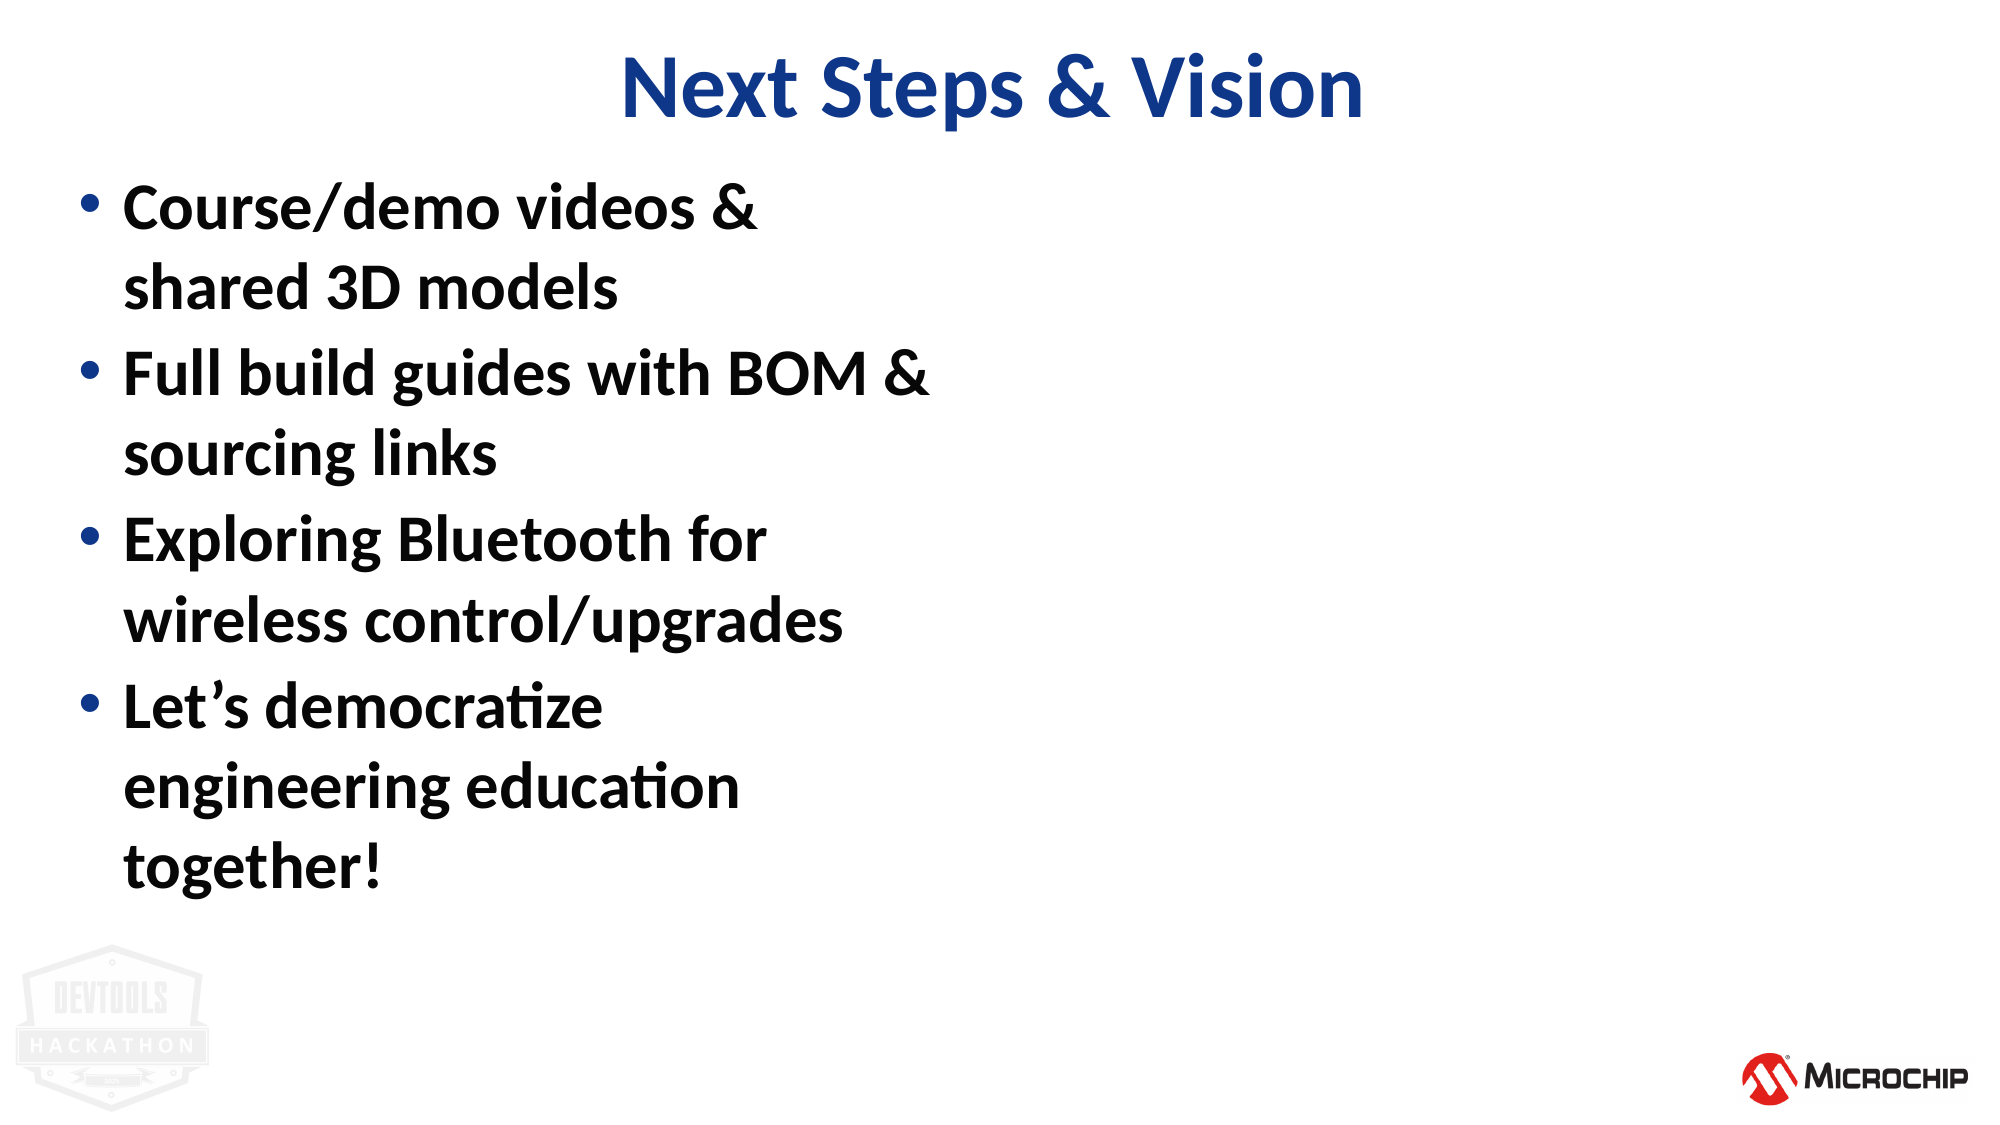

# Next Steps & Vision
Course/demo videos & shared 3D models
Full build guides with BOM & sourcing links
Exploring Bluetooth for wireless control/upgrades
Let’s democratize engineering education together!